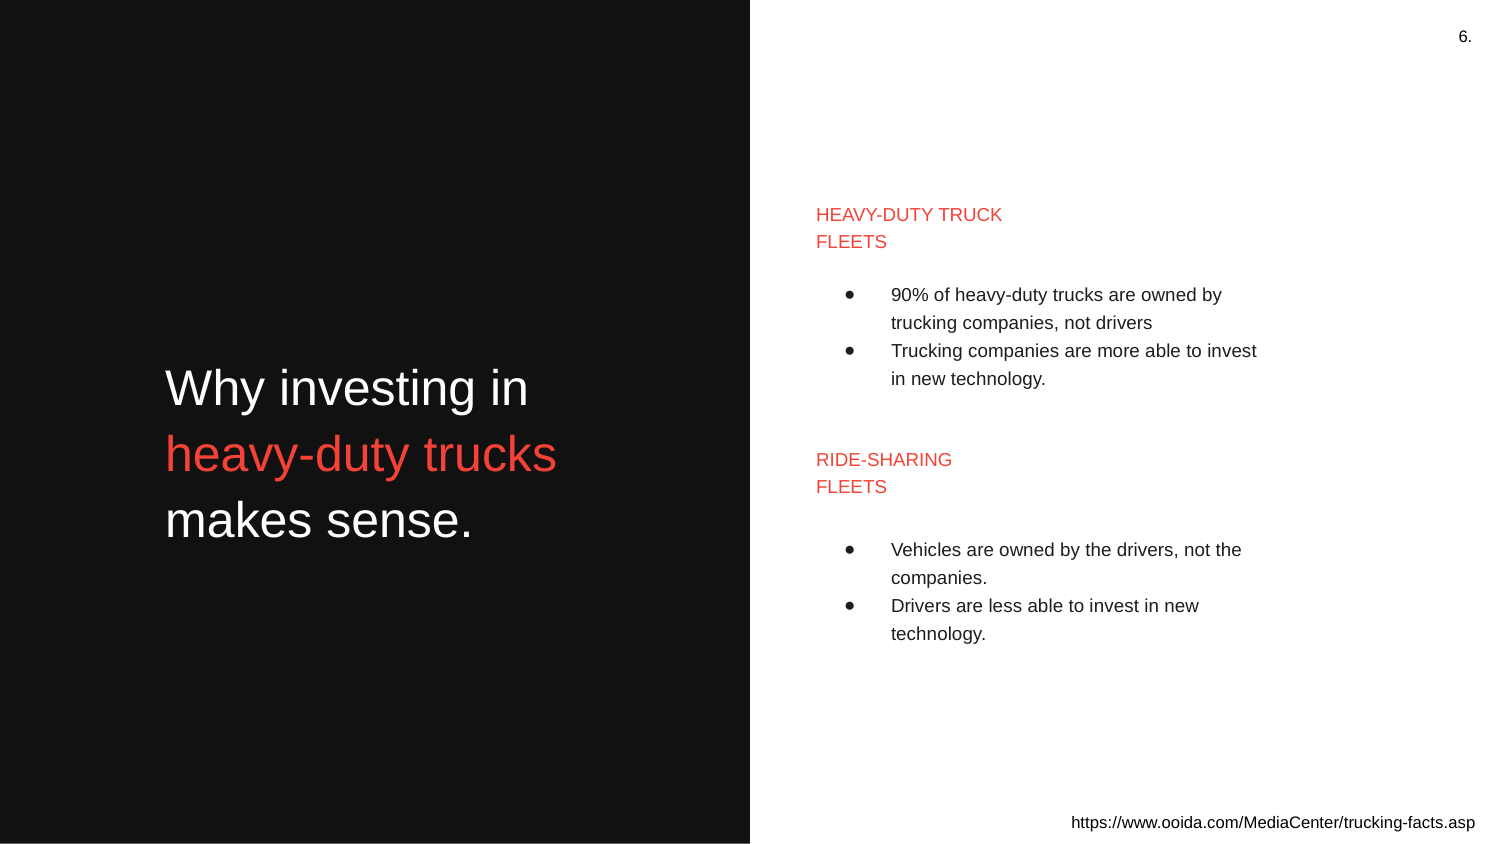

6.
HEAVY-DUTY TRUCK FLEETS
90% of heavy-duty trucks are owned by trucking companies, not drivers
Trucking companies are more able to invest in new technology.

Why investing in heavy-duty trucks makes sense.
RIDE-SHARING FLEETS

Vehicles are owned by the drivers, not the companies.
Drivers are less able to invest in new technology.
https://www.ooida.com/MediaCenter/trucking-facts.asp